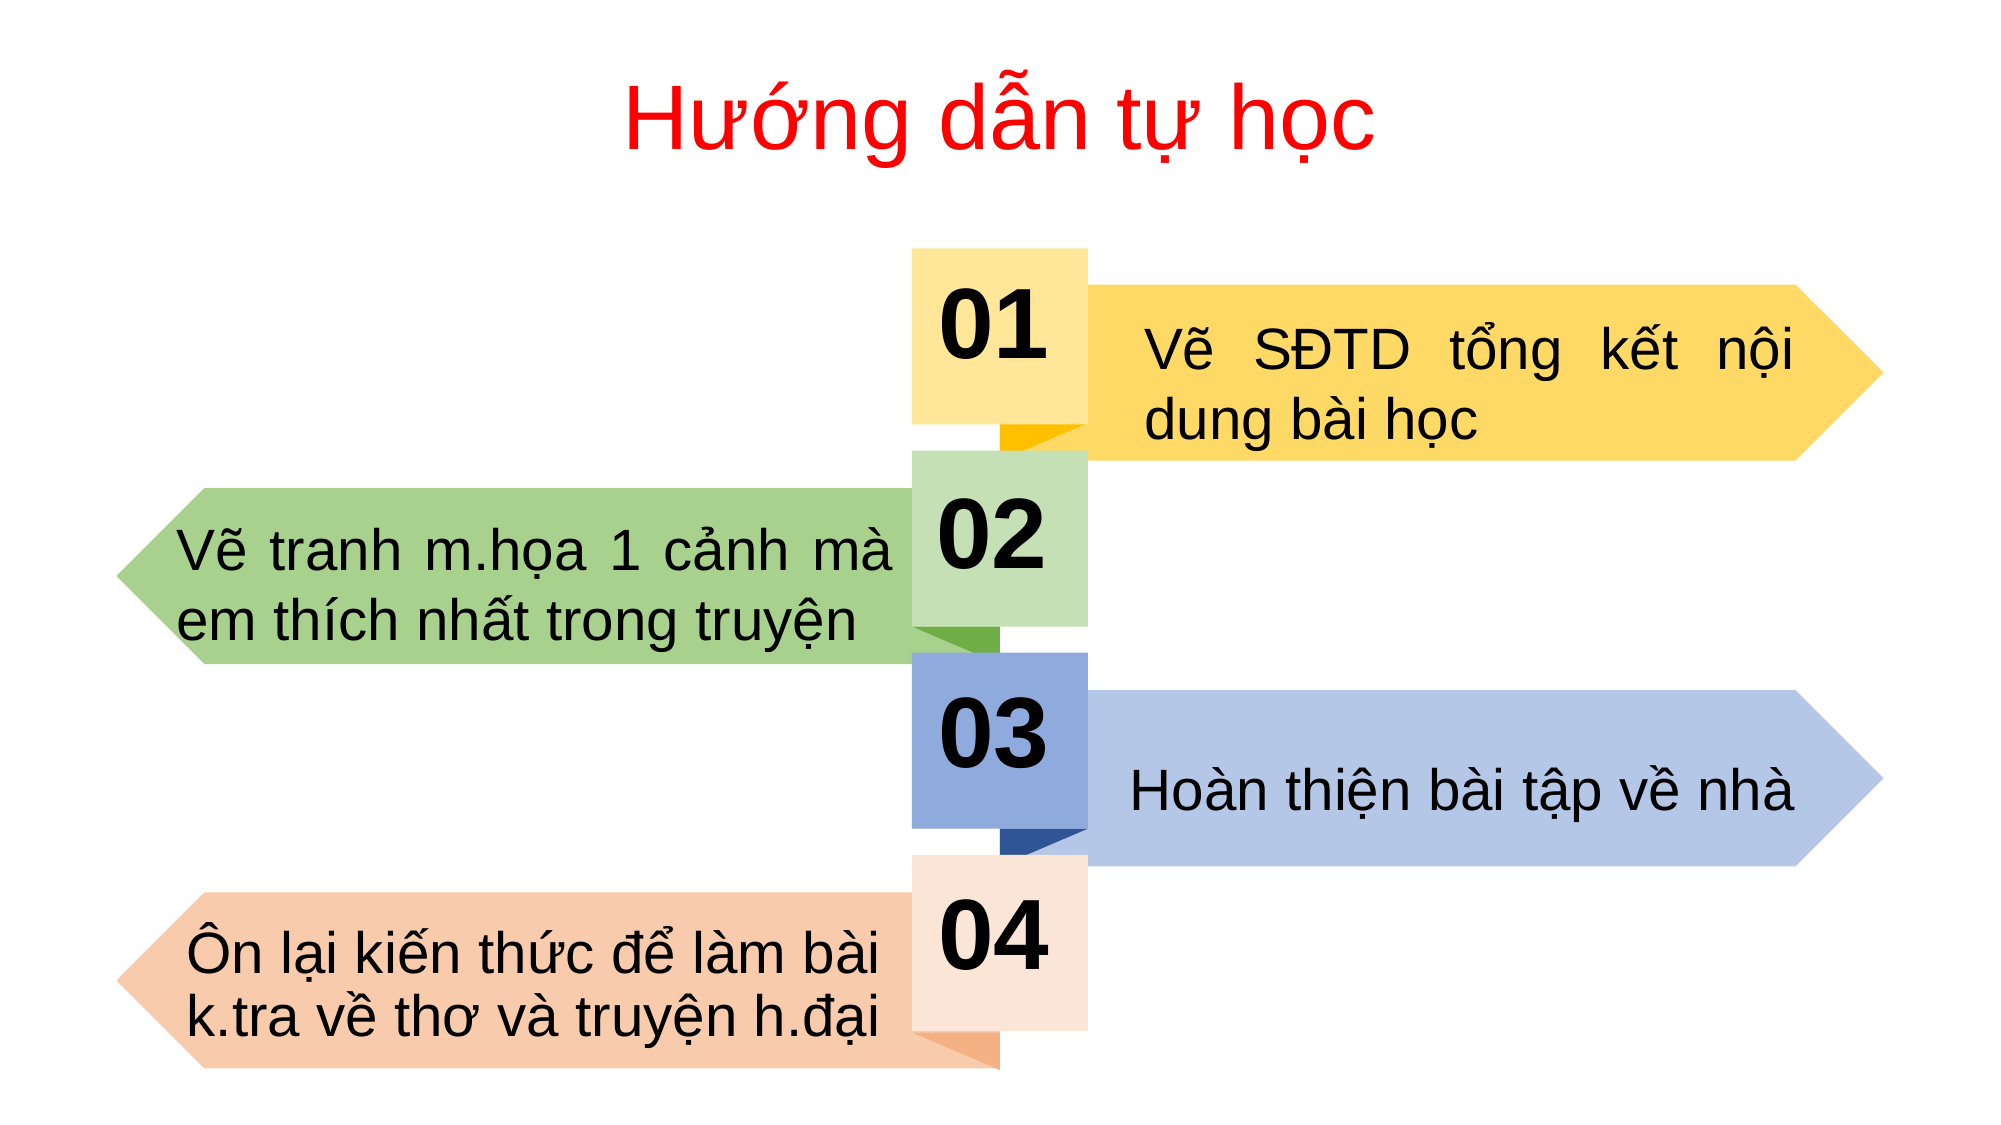

# Hướng dẫn tự học

01
Vẽ SĐTD tổng kết nội dung bài học

02
Vẽ tranh m.họa 1 cảnh mà em thích nhất trong truyện

03
Hoàn thiện bài tập về nhà

04
Ôn lại kiến thức để làm bài k.tra về thơ và truyện h.đại